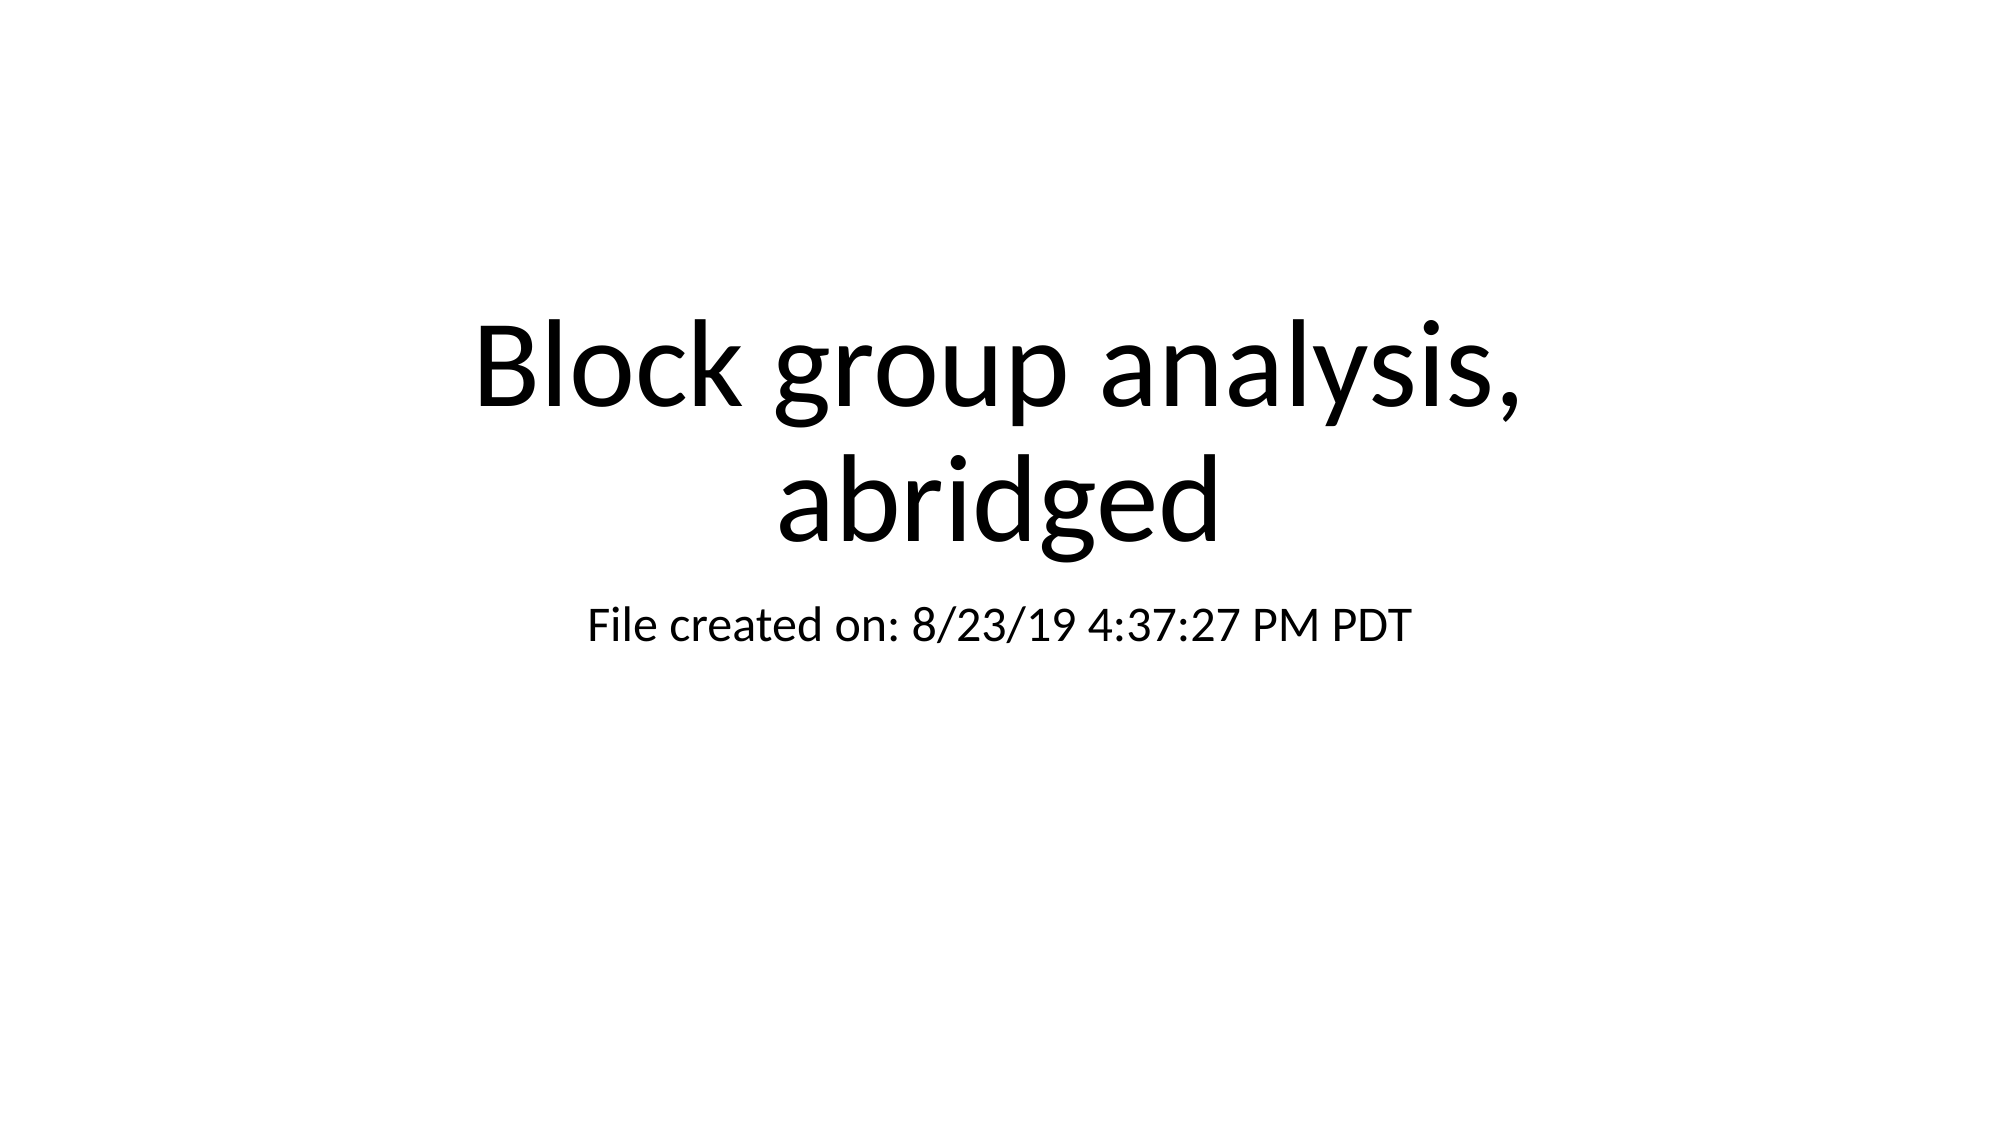

# Block group analysis, abridged
File created on: 8/23/19 4:37:27 PM PDT